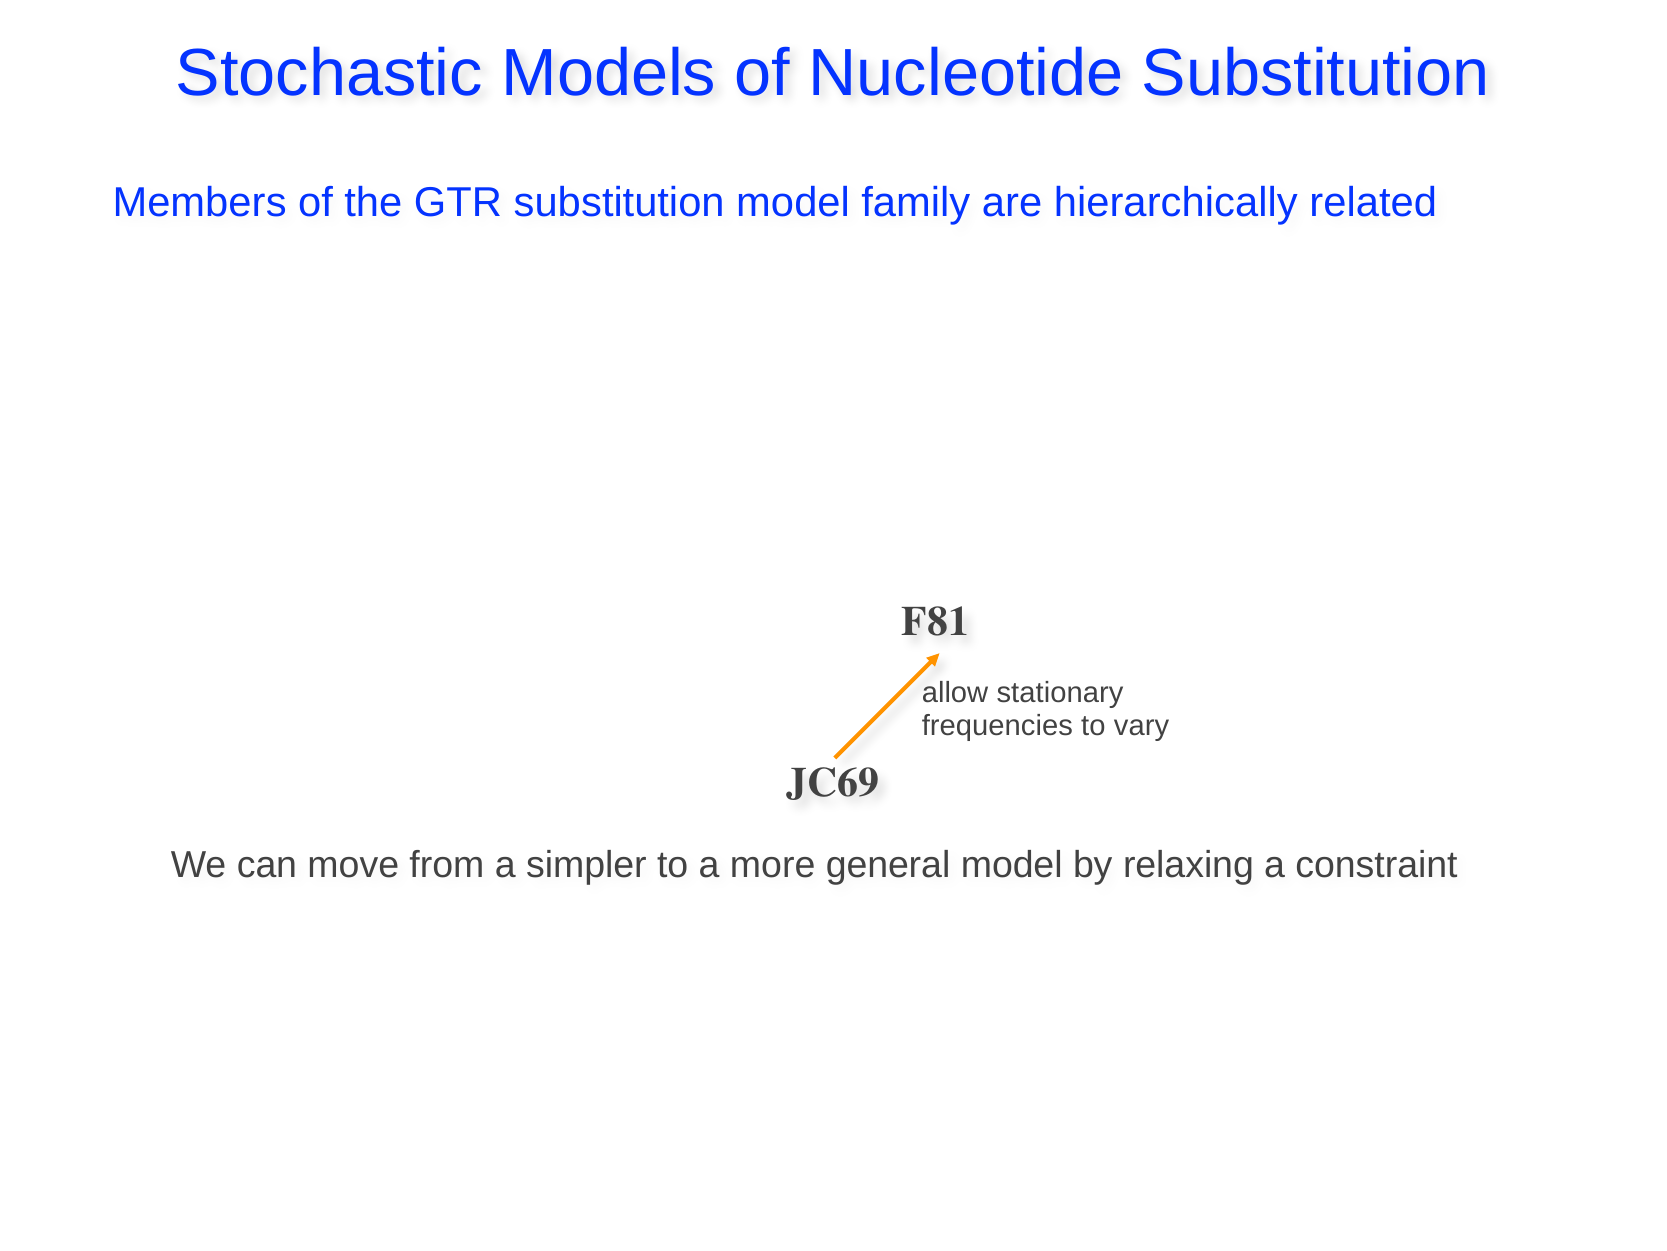

Stochastic Models of Nucleotide Substitution
Members of the GTR substitution model family are hierarchically related
F81

allow stationary
frequencies to vary
JC69
We can move from a simpler to a more general model by relaxing a constraint